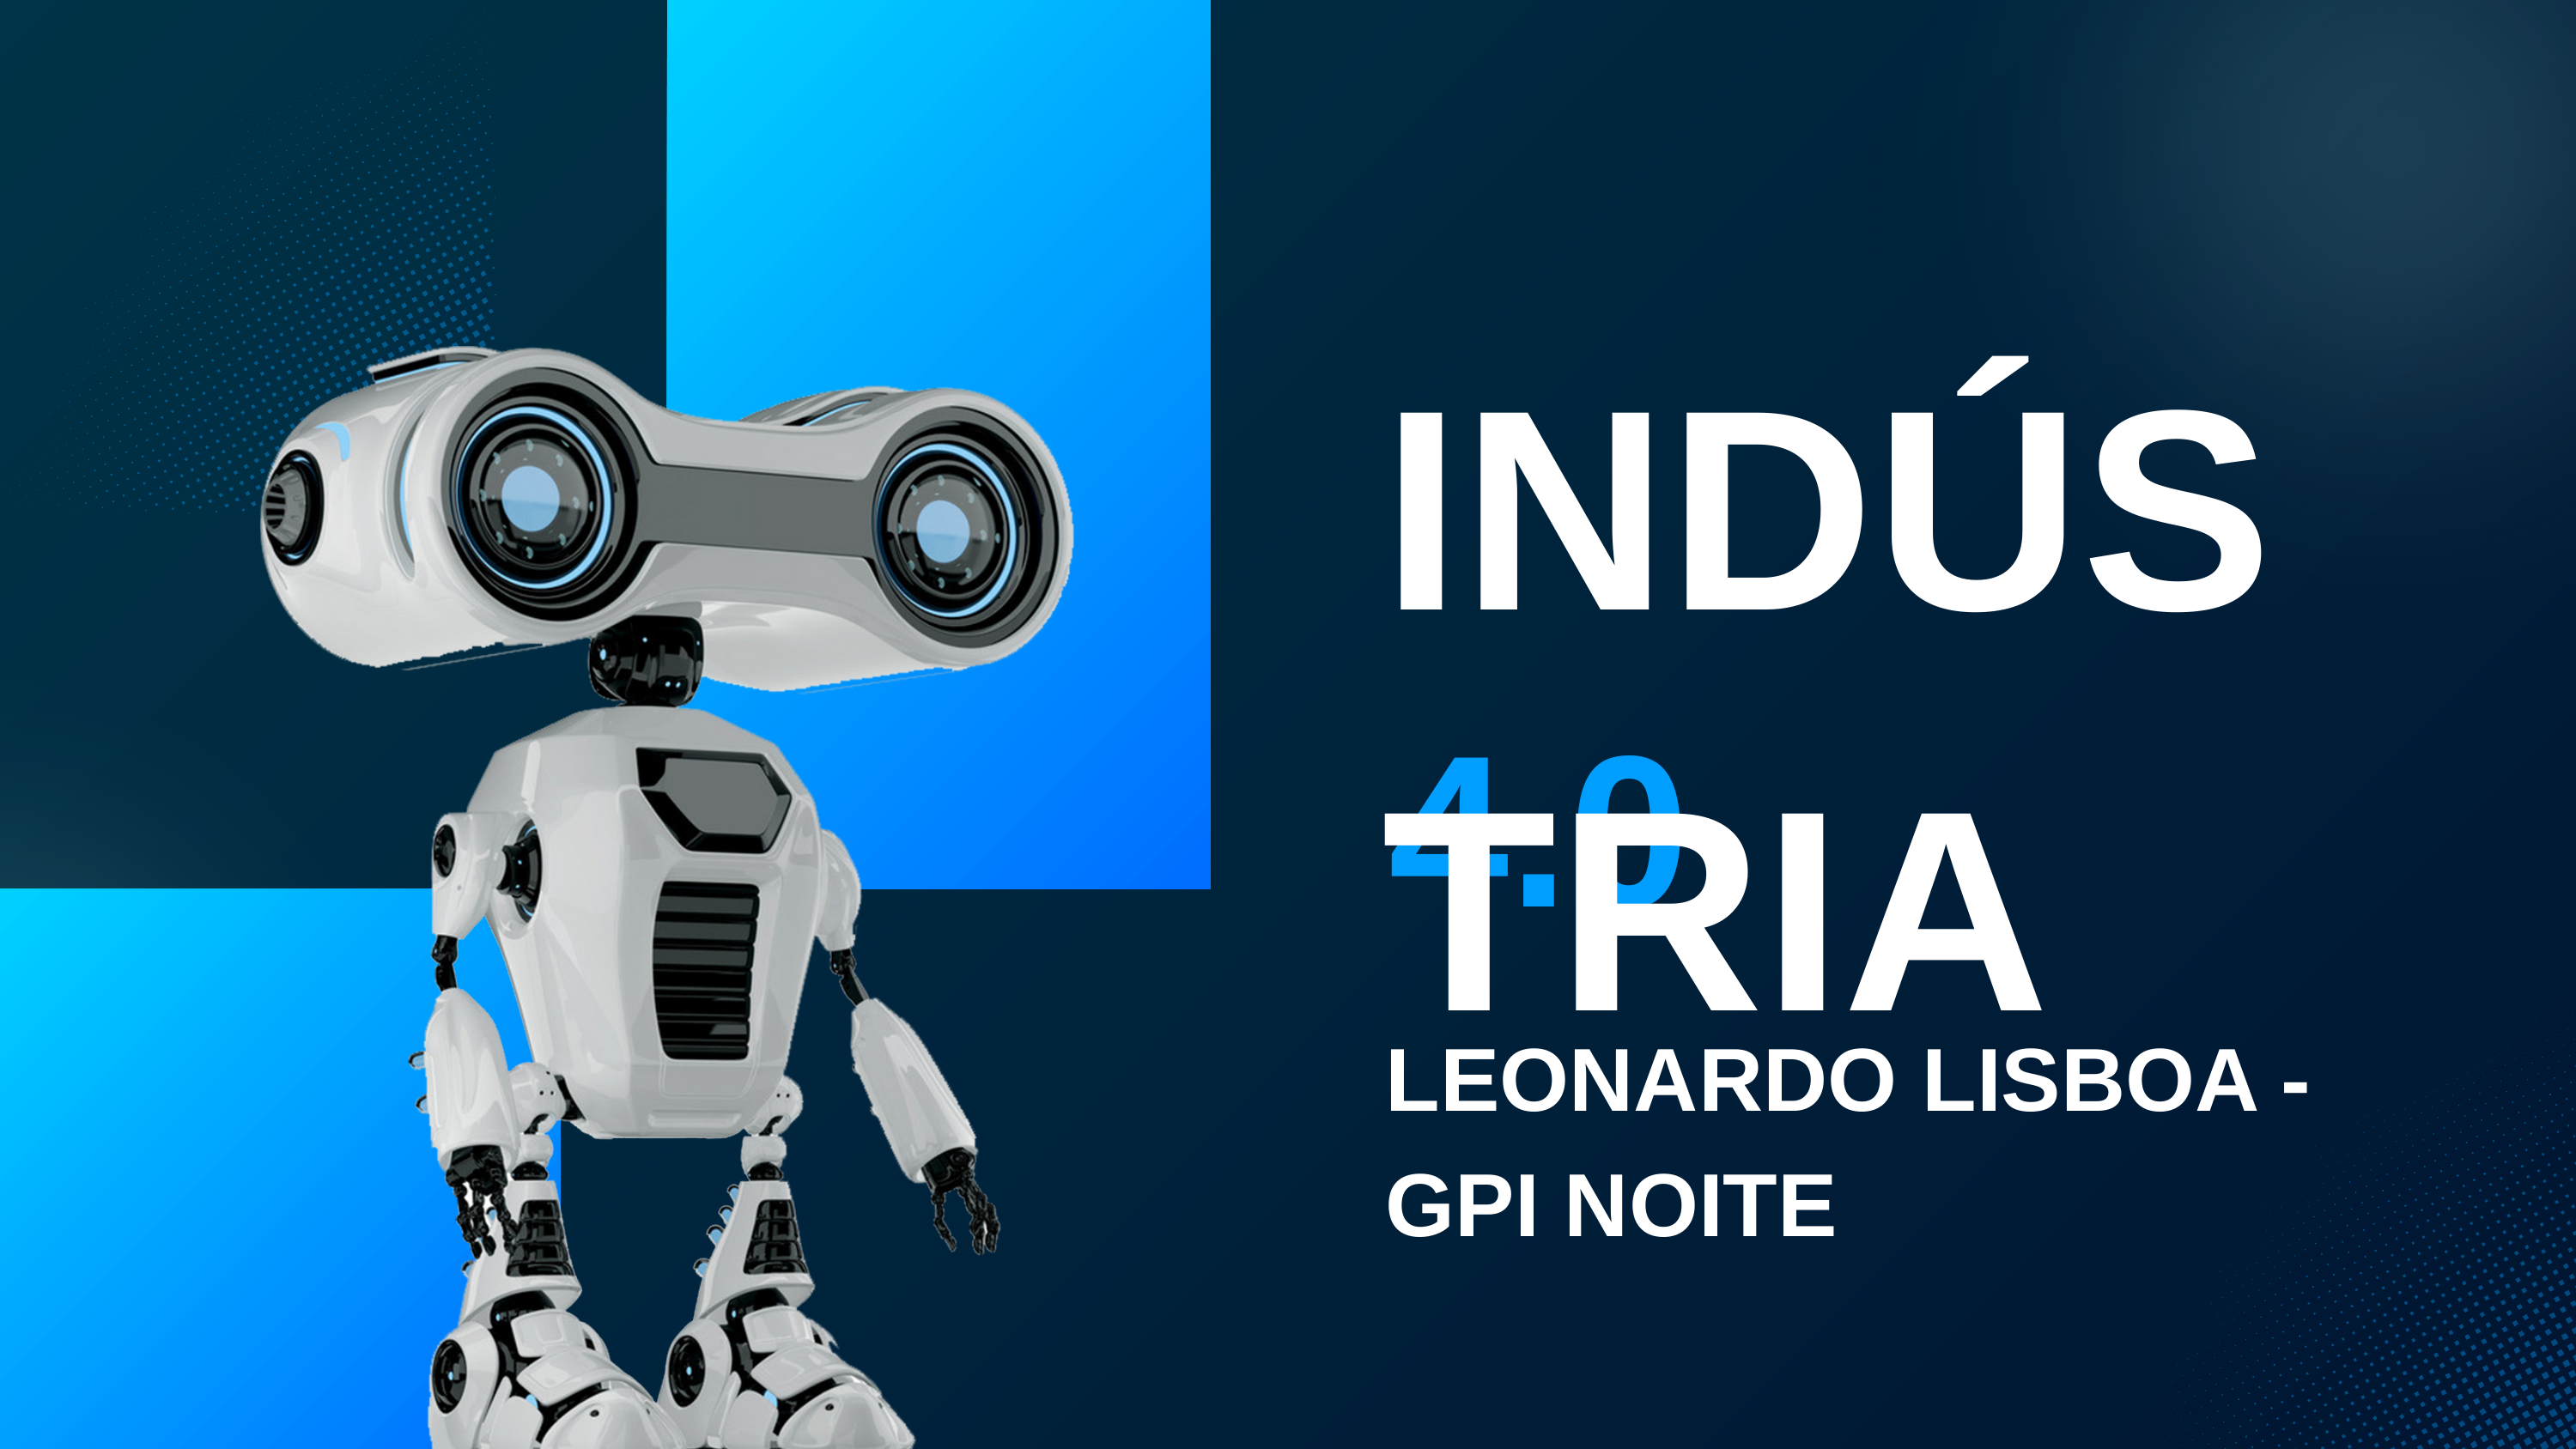

INDÚSTRIA

4.0

LEONARDO LISBOA - GPI NOITE